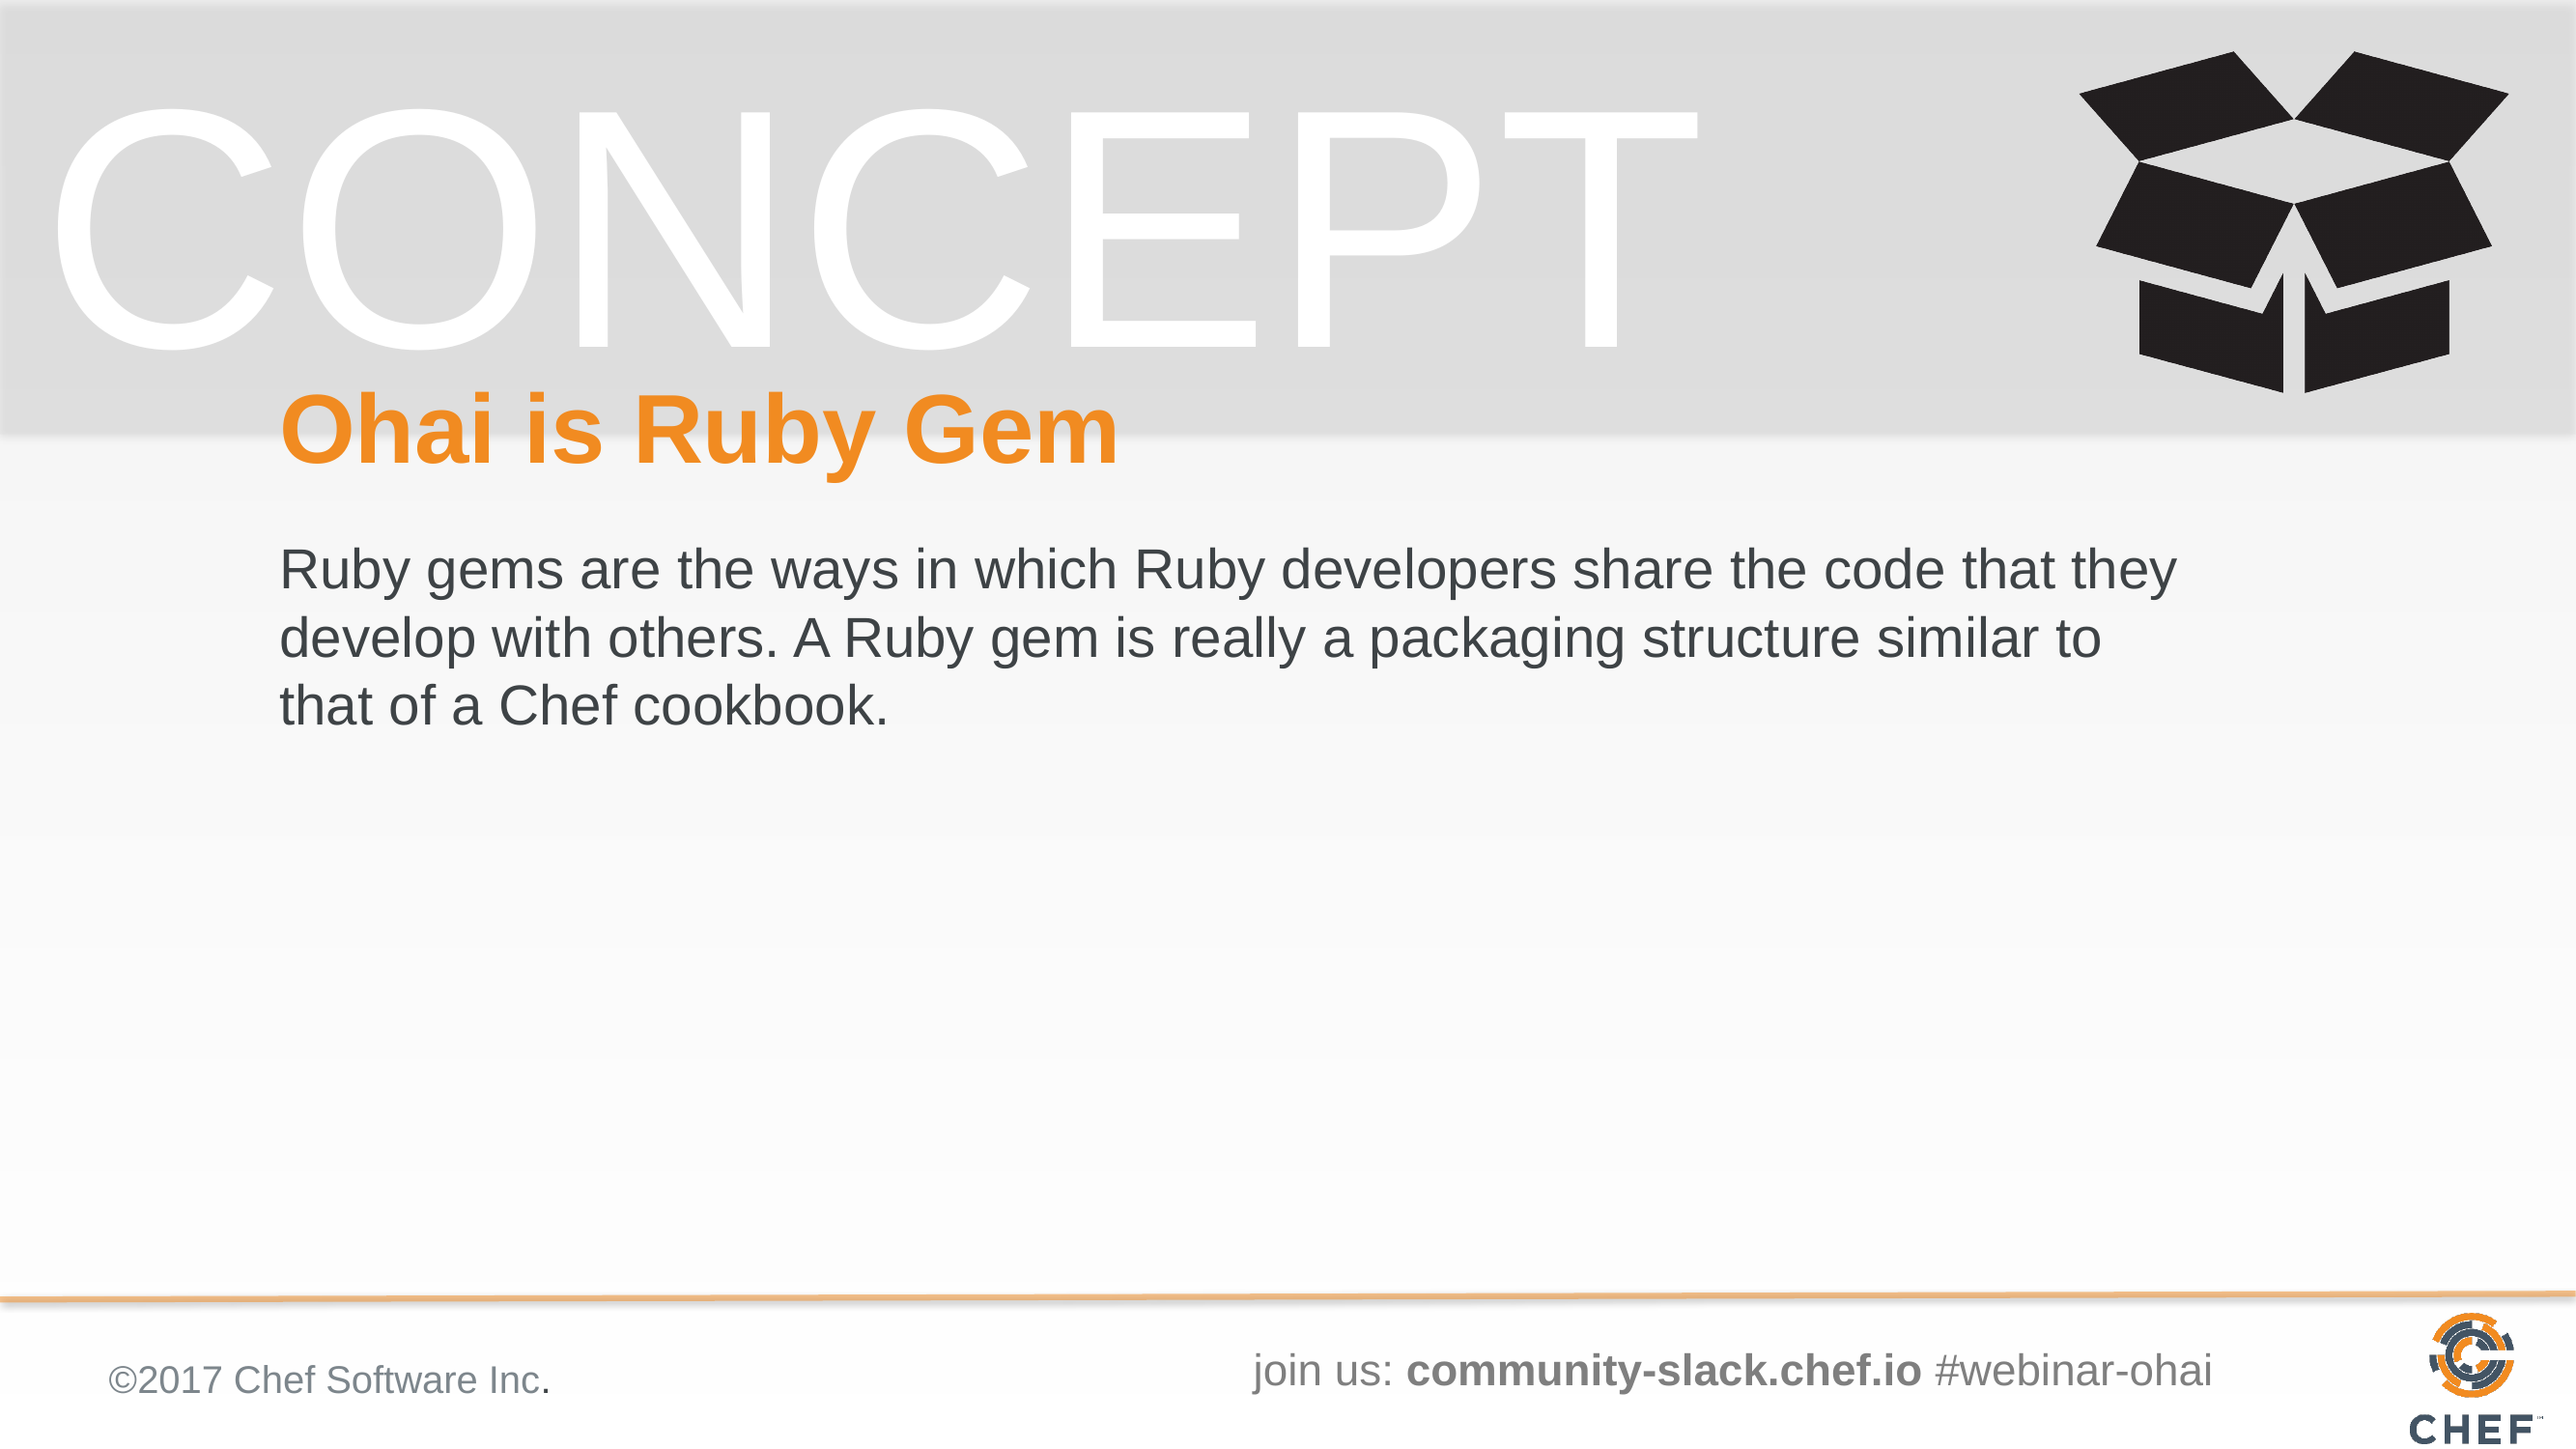

# Ohai is Ruby Gem
Ruby gems are the ways in which Ruby developers share the code that they develop with others. A Ruby gem is really a packaging structure similar to that of a Chef cookbook.